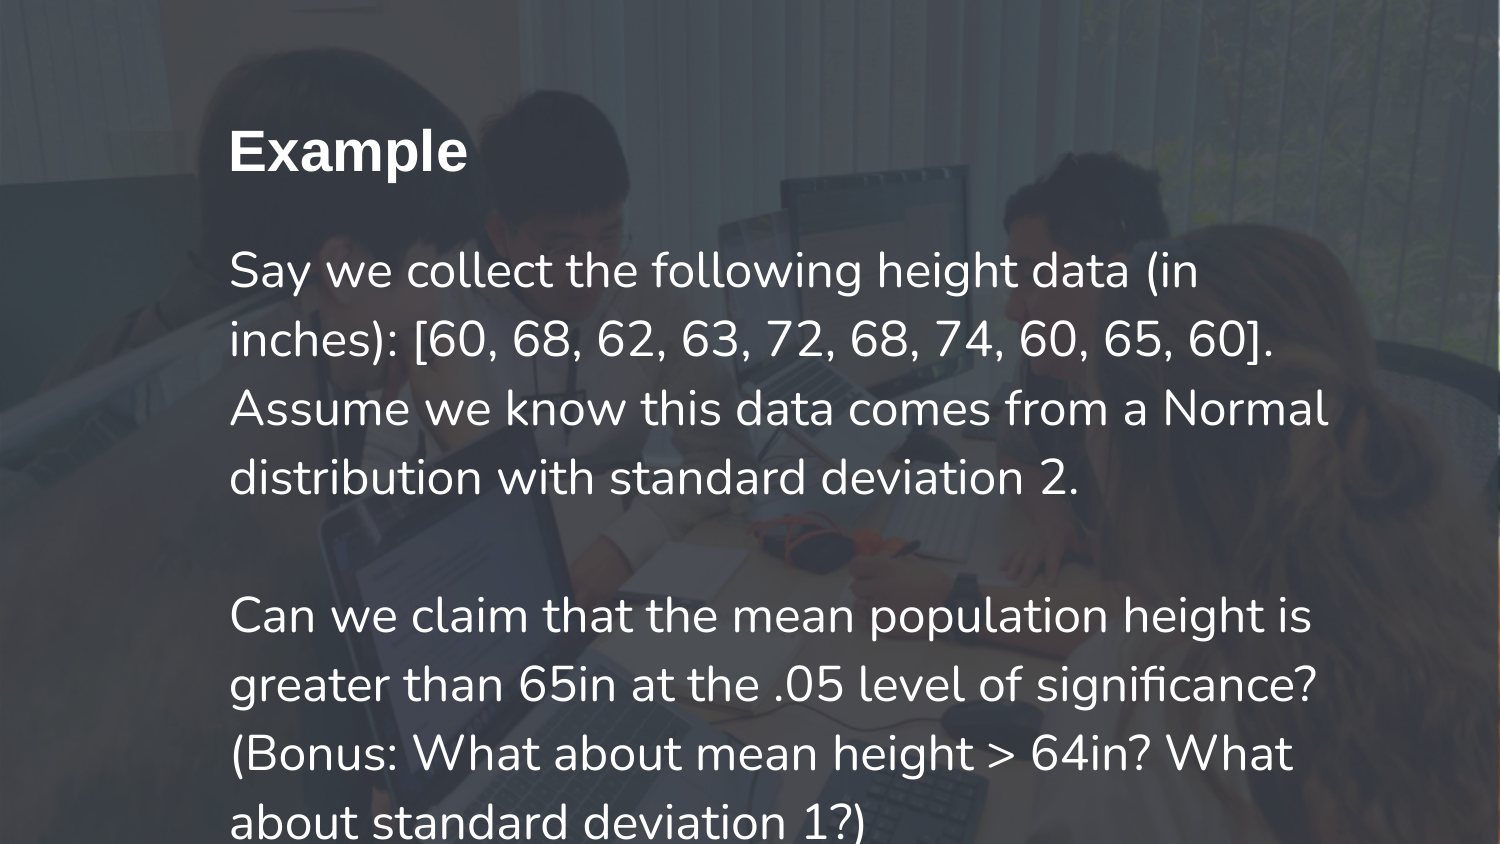

# Example
Say we collect the following height data (in inches): [60, 68, 62, 63, 72, 68, 74, 60, 65, 60]. Assume we know this data comes from a Normal distribution with standard deviation 2.

Can we claim that the mean population height is greater than 65in at the .05 level of significance? (Bonus: What about mean height > 64in? What about standard deviation 1?)